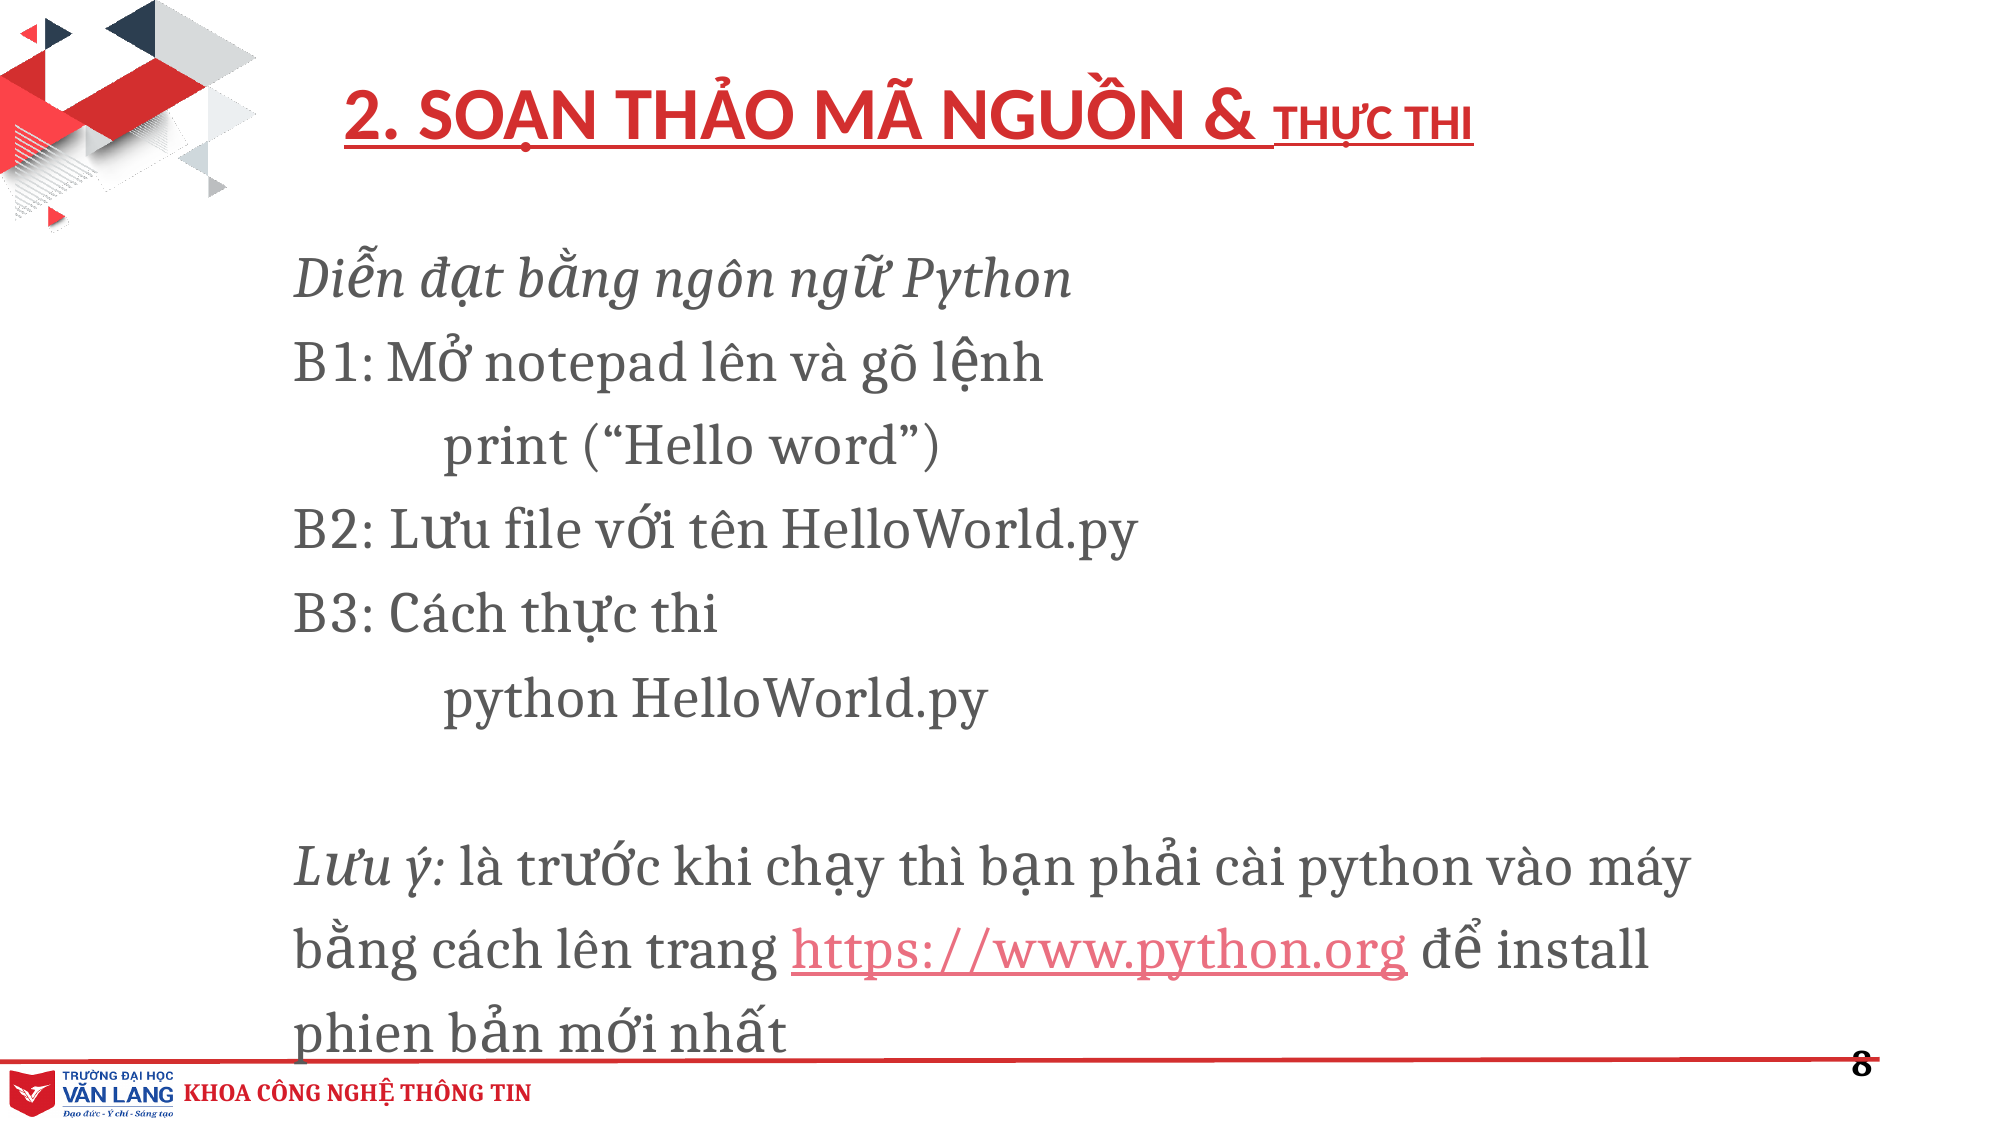

2. SOẠN THẢO MÃ NGUỒN & THỰC THI

Diễn đạt bằng ngôn ngữ Python
B1: Mở notepad lên và gõ lệnh
	print (“Hello word”)
B2: Lưu file với tên HelloWorld.py
B3: Cách thực thi
	python HelloWorld.py

Lưu ý: là trước khi chạy thì bạn phải cài python vào máy bằng cách lên trang https://www.python.org để install phien bản mới nhất